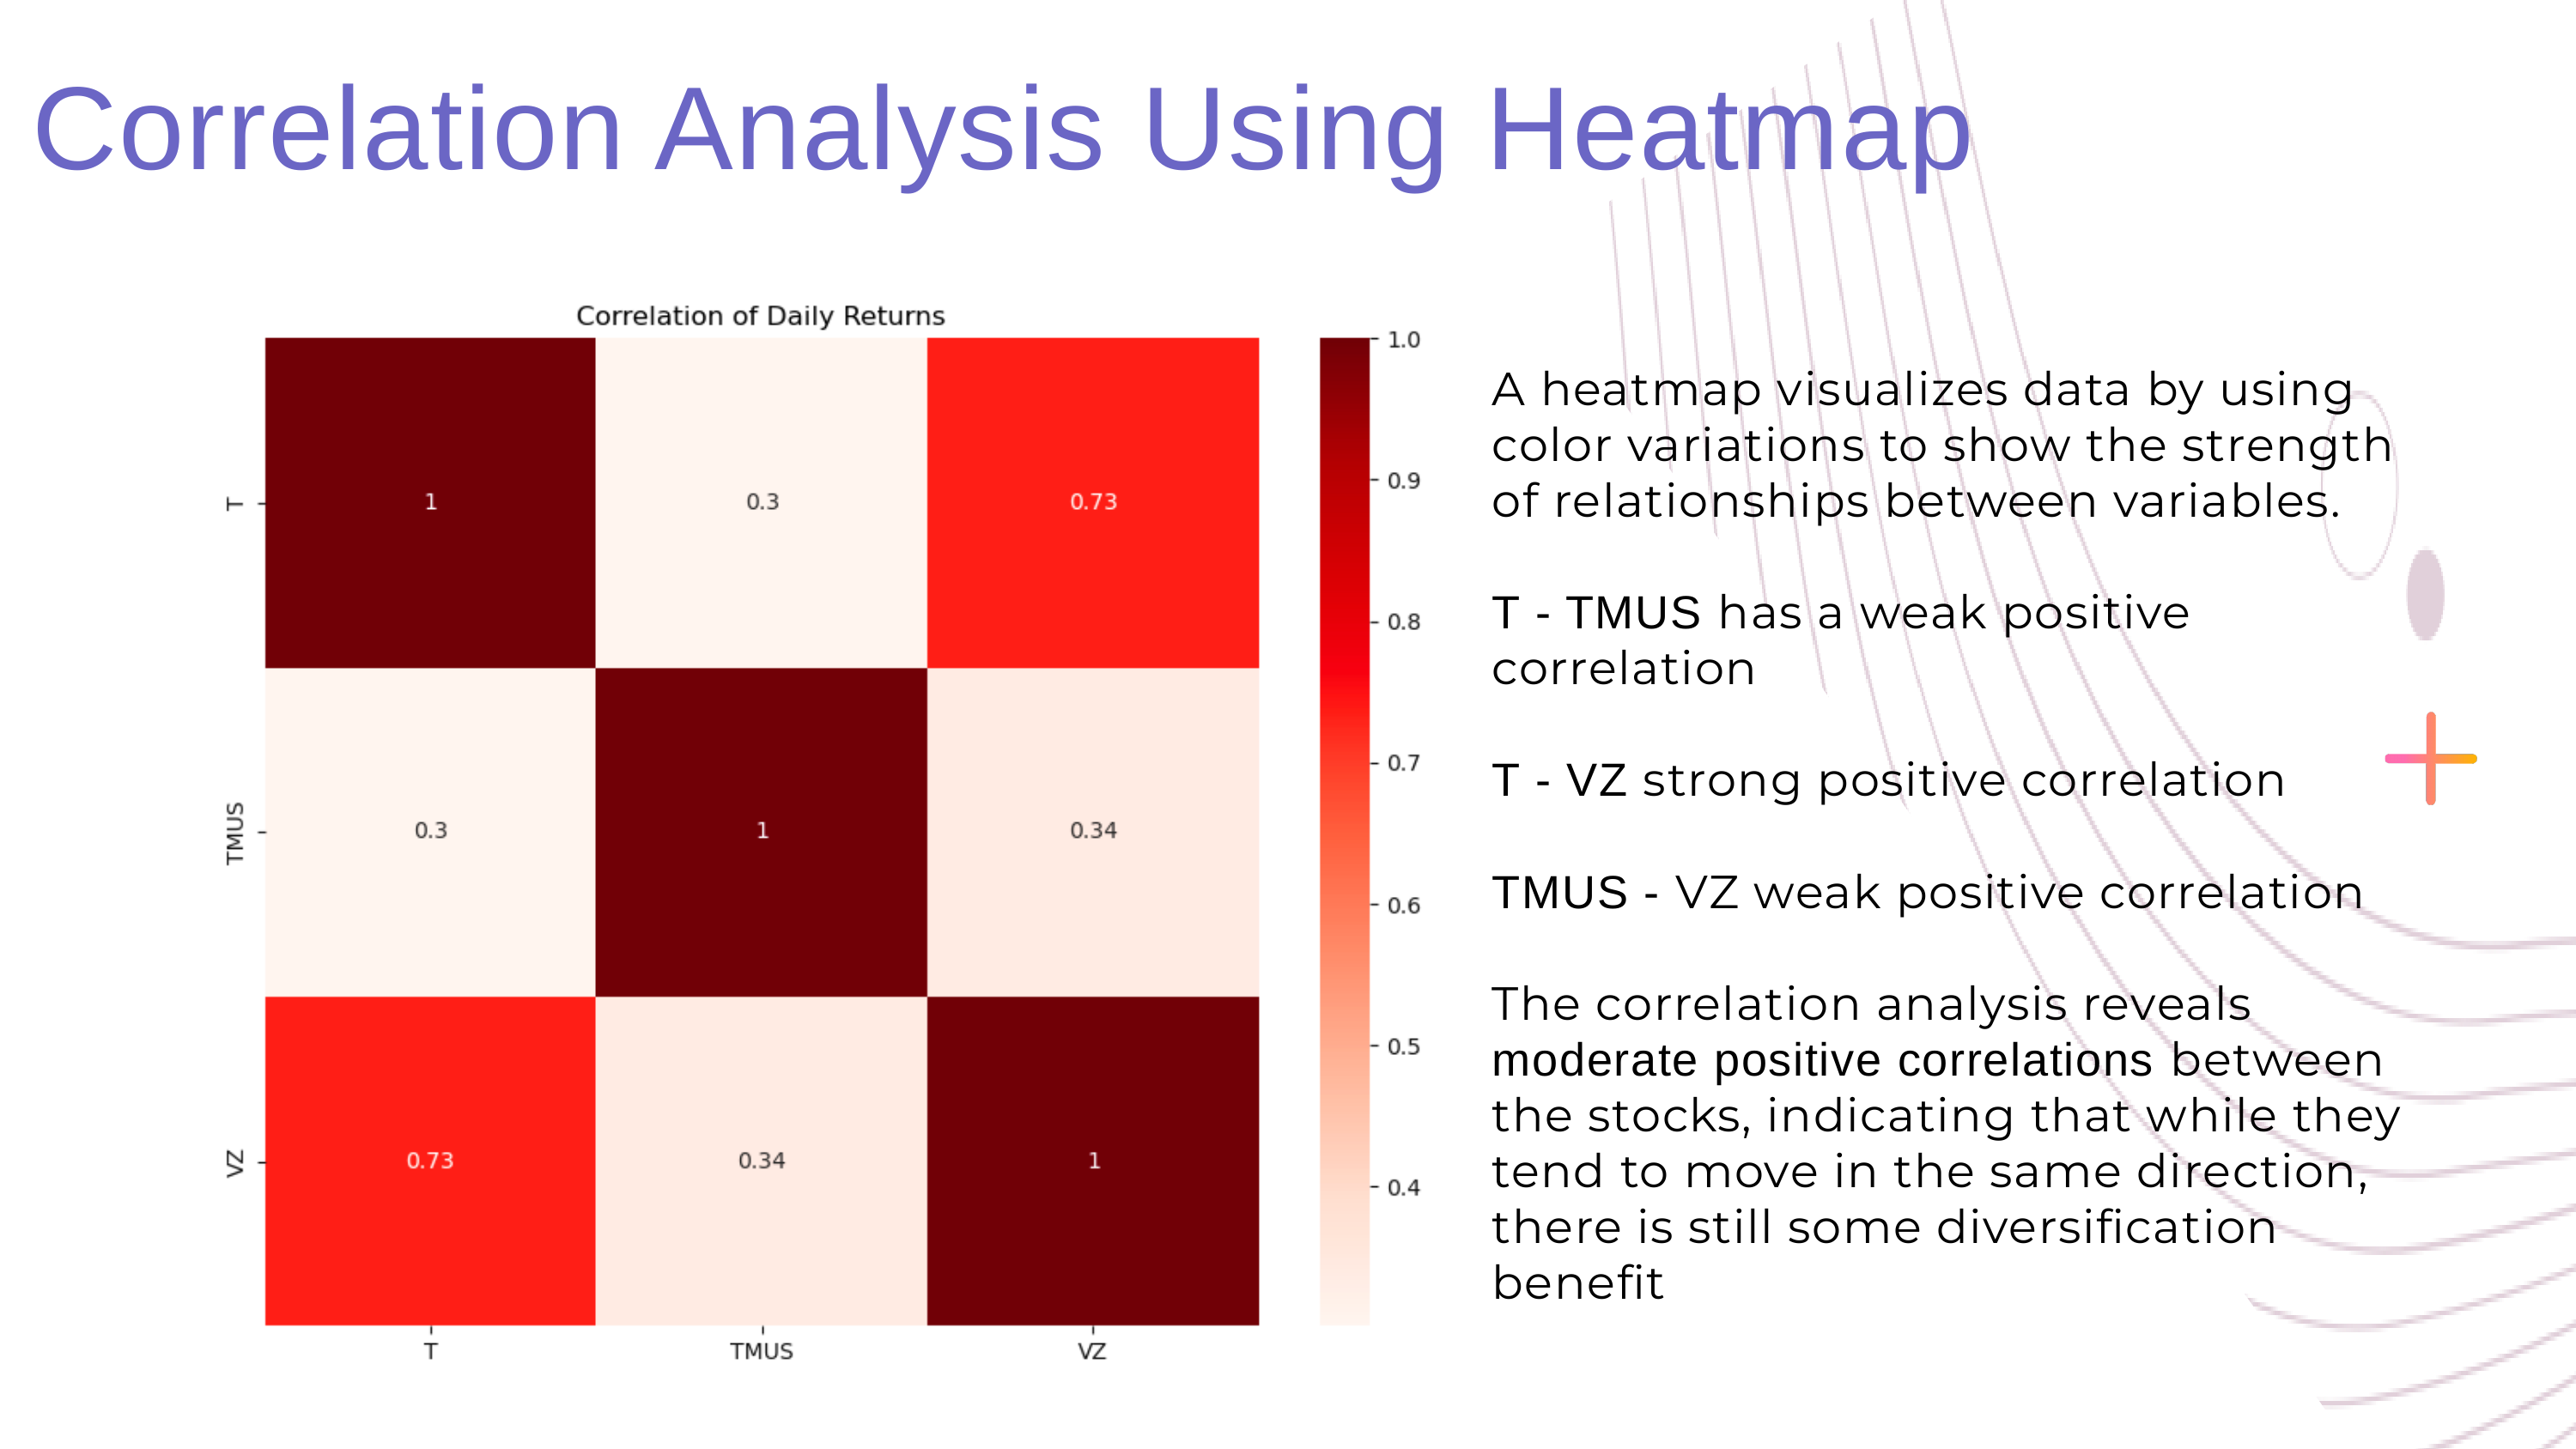

Correlation Analysis Using Heatmap

A heatmap visualizes data by using color variations to show the strength of relationships between variables.

T - TMUS has a weak positive correlation

T - VZ strong positive correlation

TMUS - VZ weak positive correlation

The correlation analysis reveals moderate positive correlations between the stocks, indicating that while they tend to move in the same direction, there is still some diversification benefit